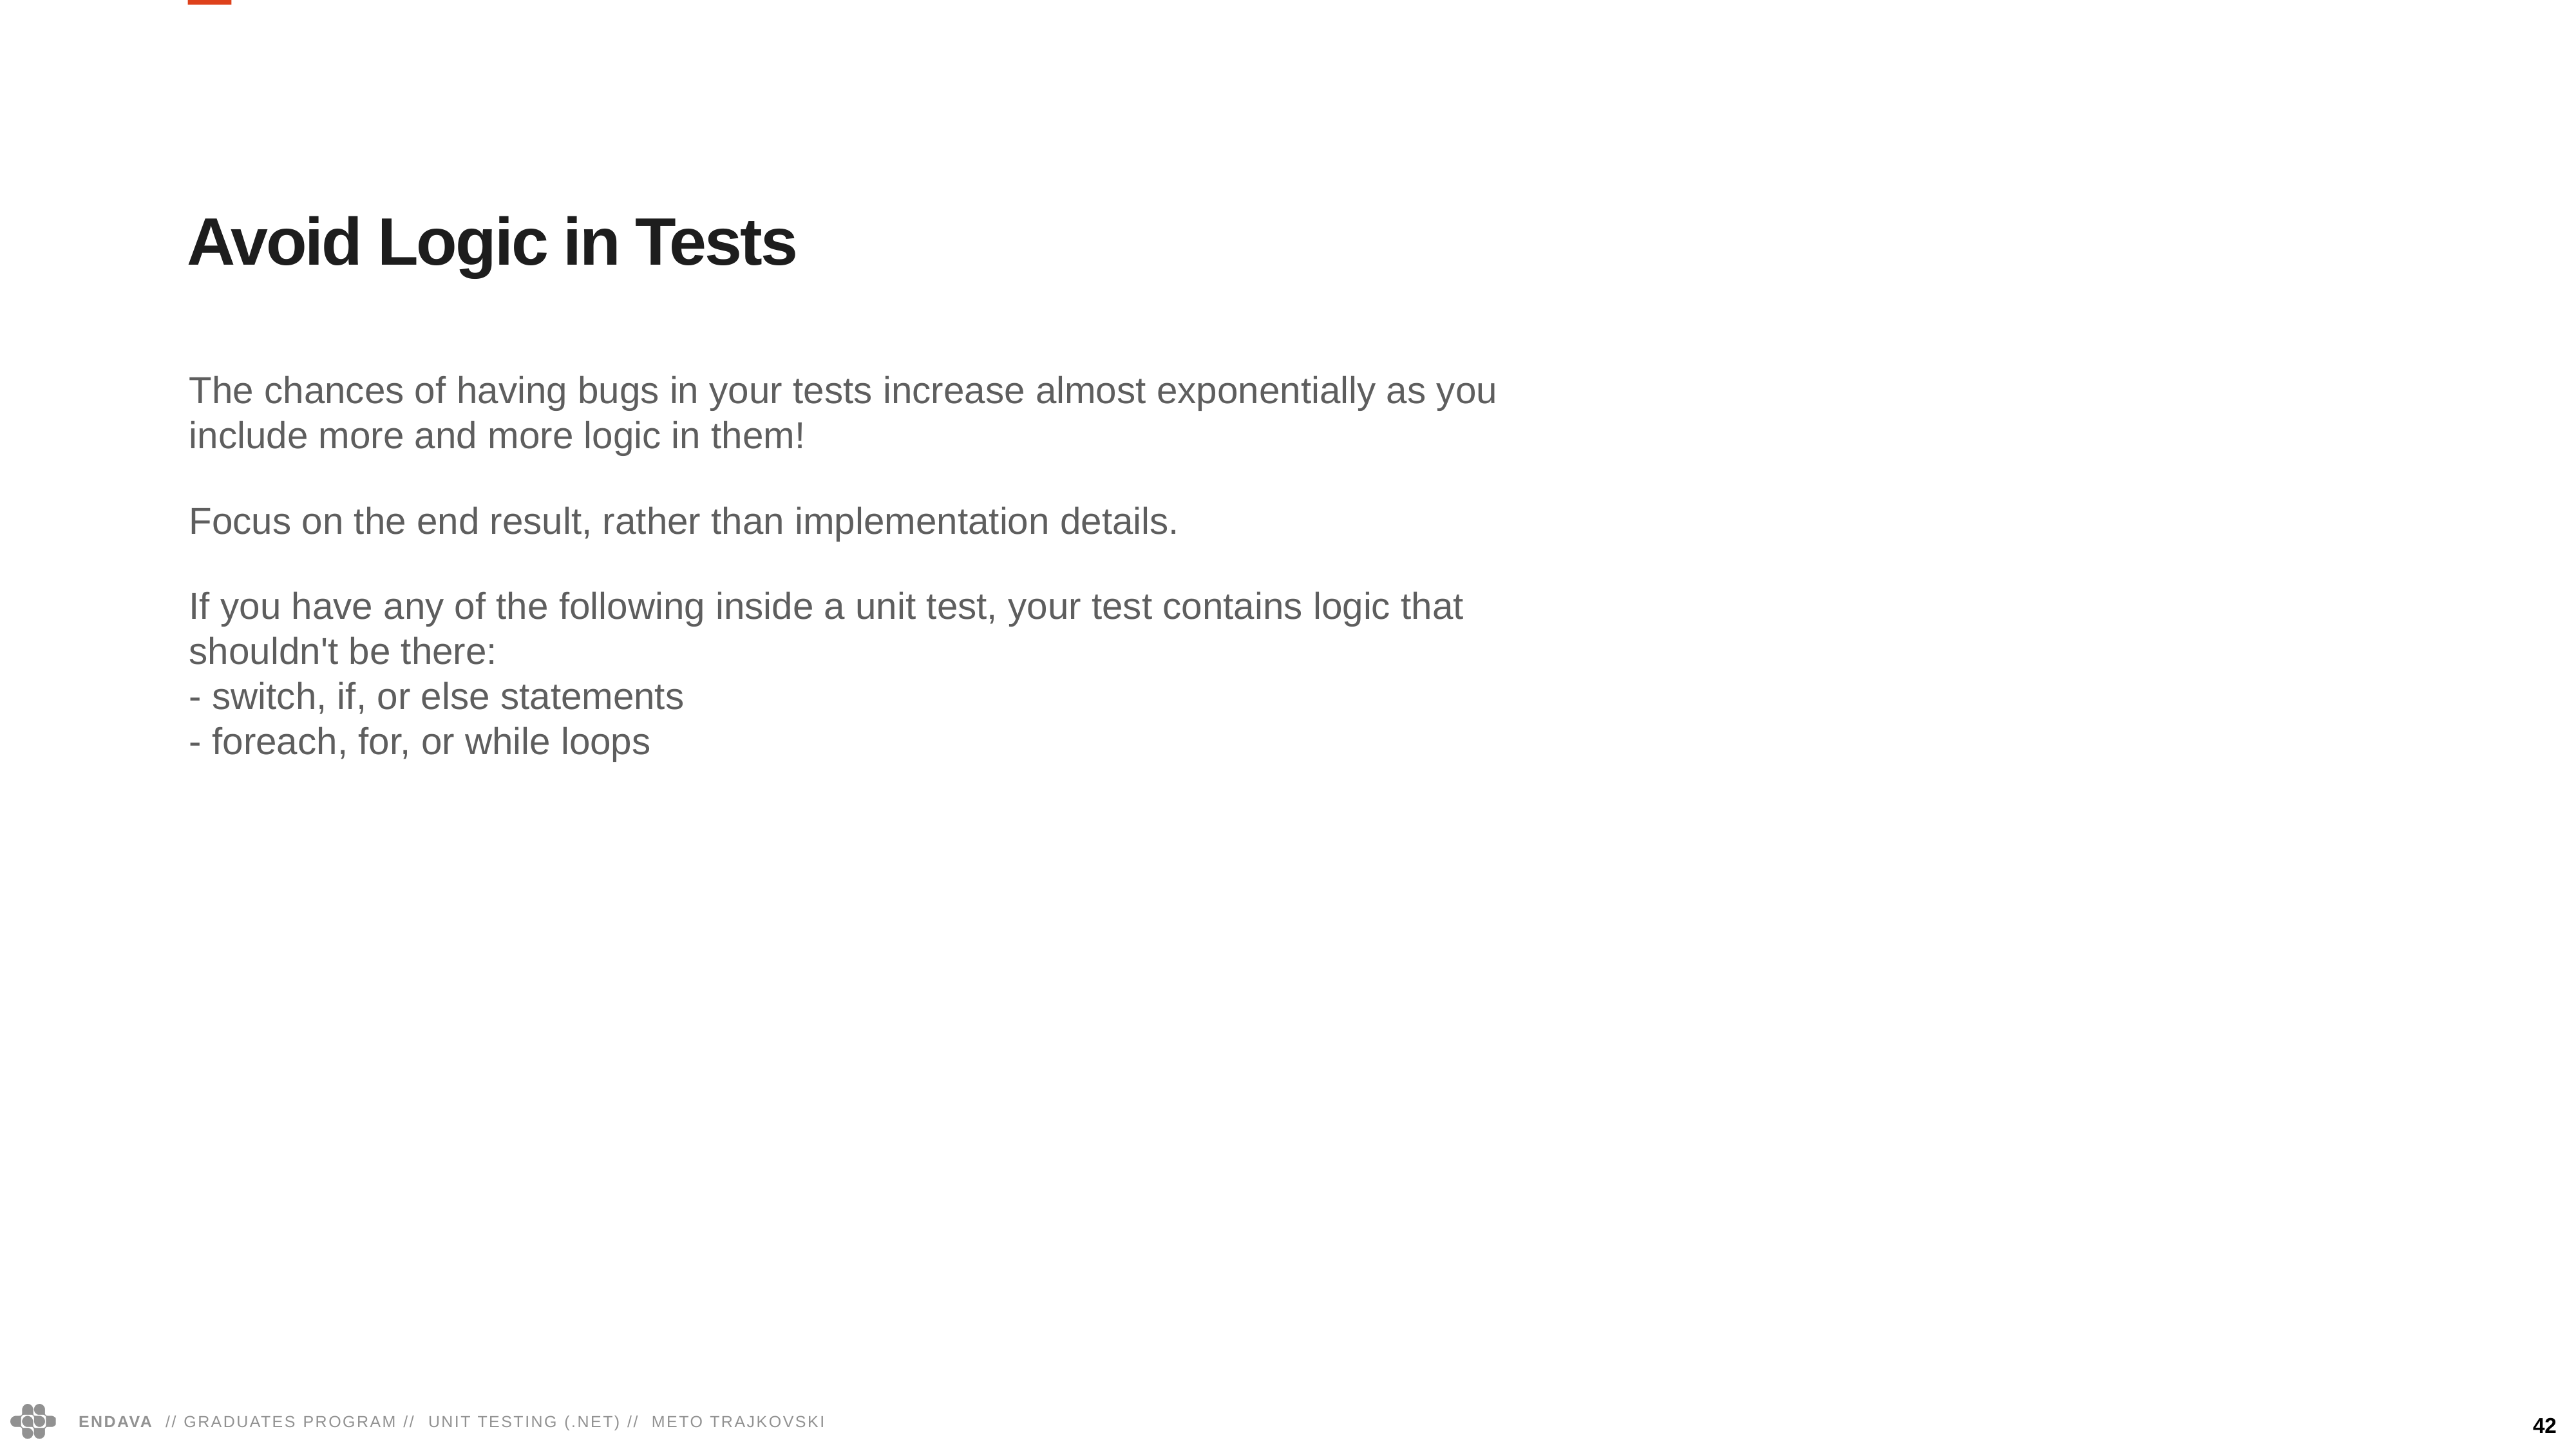

Avoid Logic in Tests
The chances of having bugs in your tests increase almost exponentially as you include more and more logic in them!
Focus on the end result, rather than implementation details.
If you have any of the following inside a unit test, your test contains logic that shouldn't be there:
- switch, if, or else statements
- foreach, for, or while loops
42